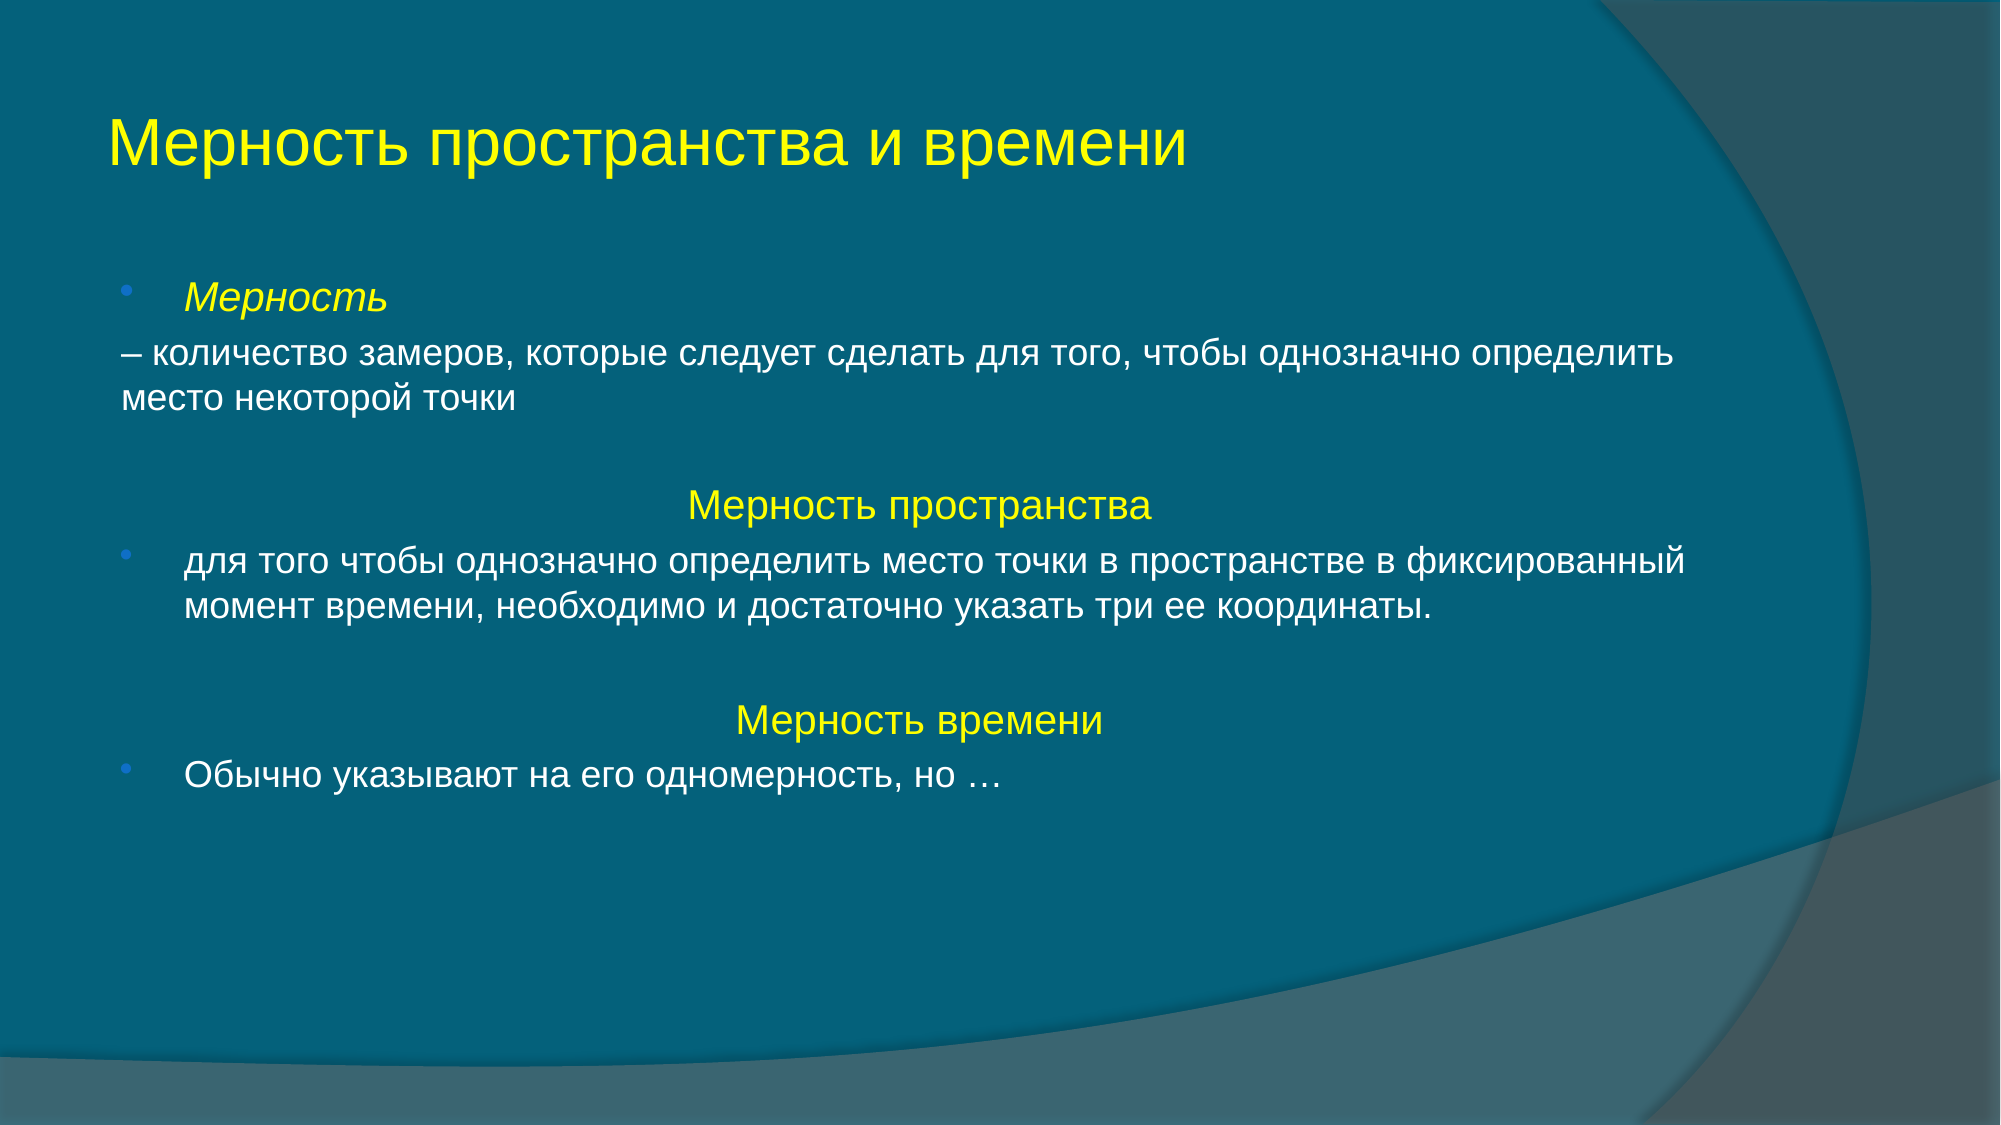

# Мерность пространства и времени
Мерность
– количество замеров, которые следует сделать для того, чтобы однозначно определить место некоторой точки

Мерность пространства
для того чтобы однозначно определить место точки в пространстве в фиксированный момент времени, необходимо и достаточно указать три ее координаты.

Мерность времени
Обычно указывают на его одномерность, но …